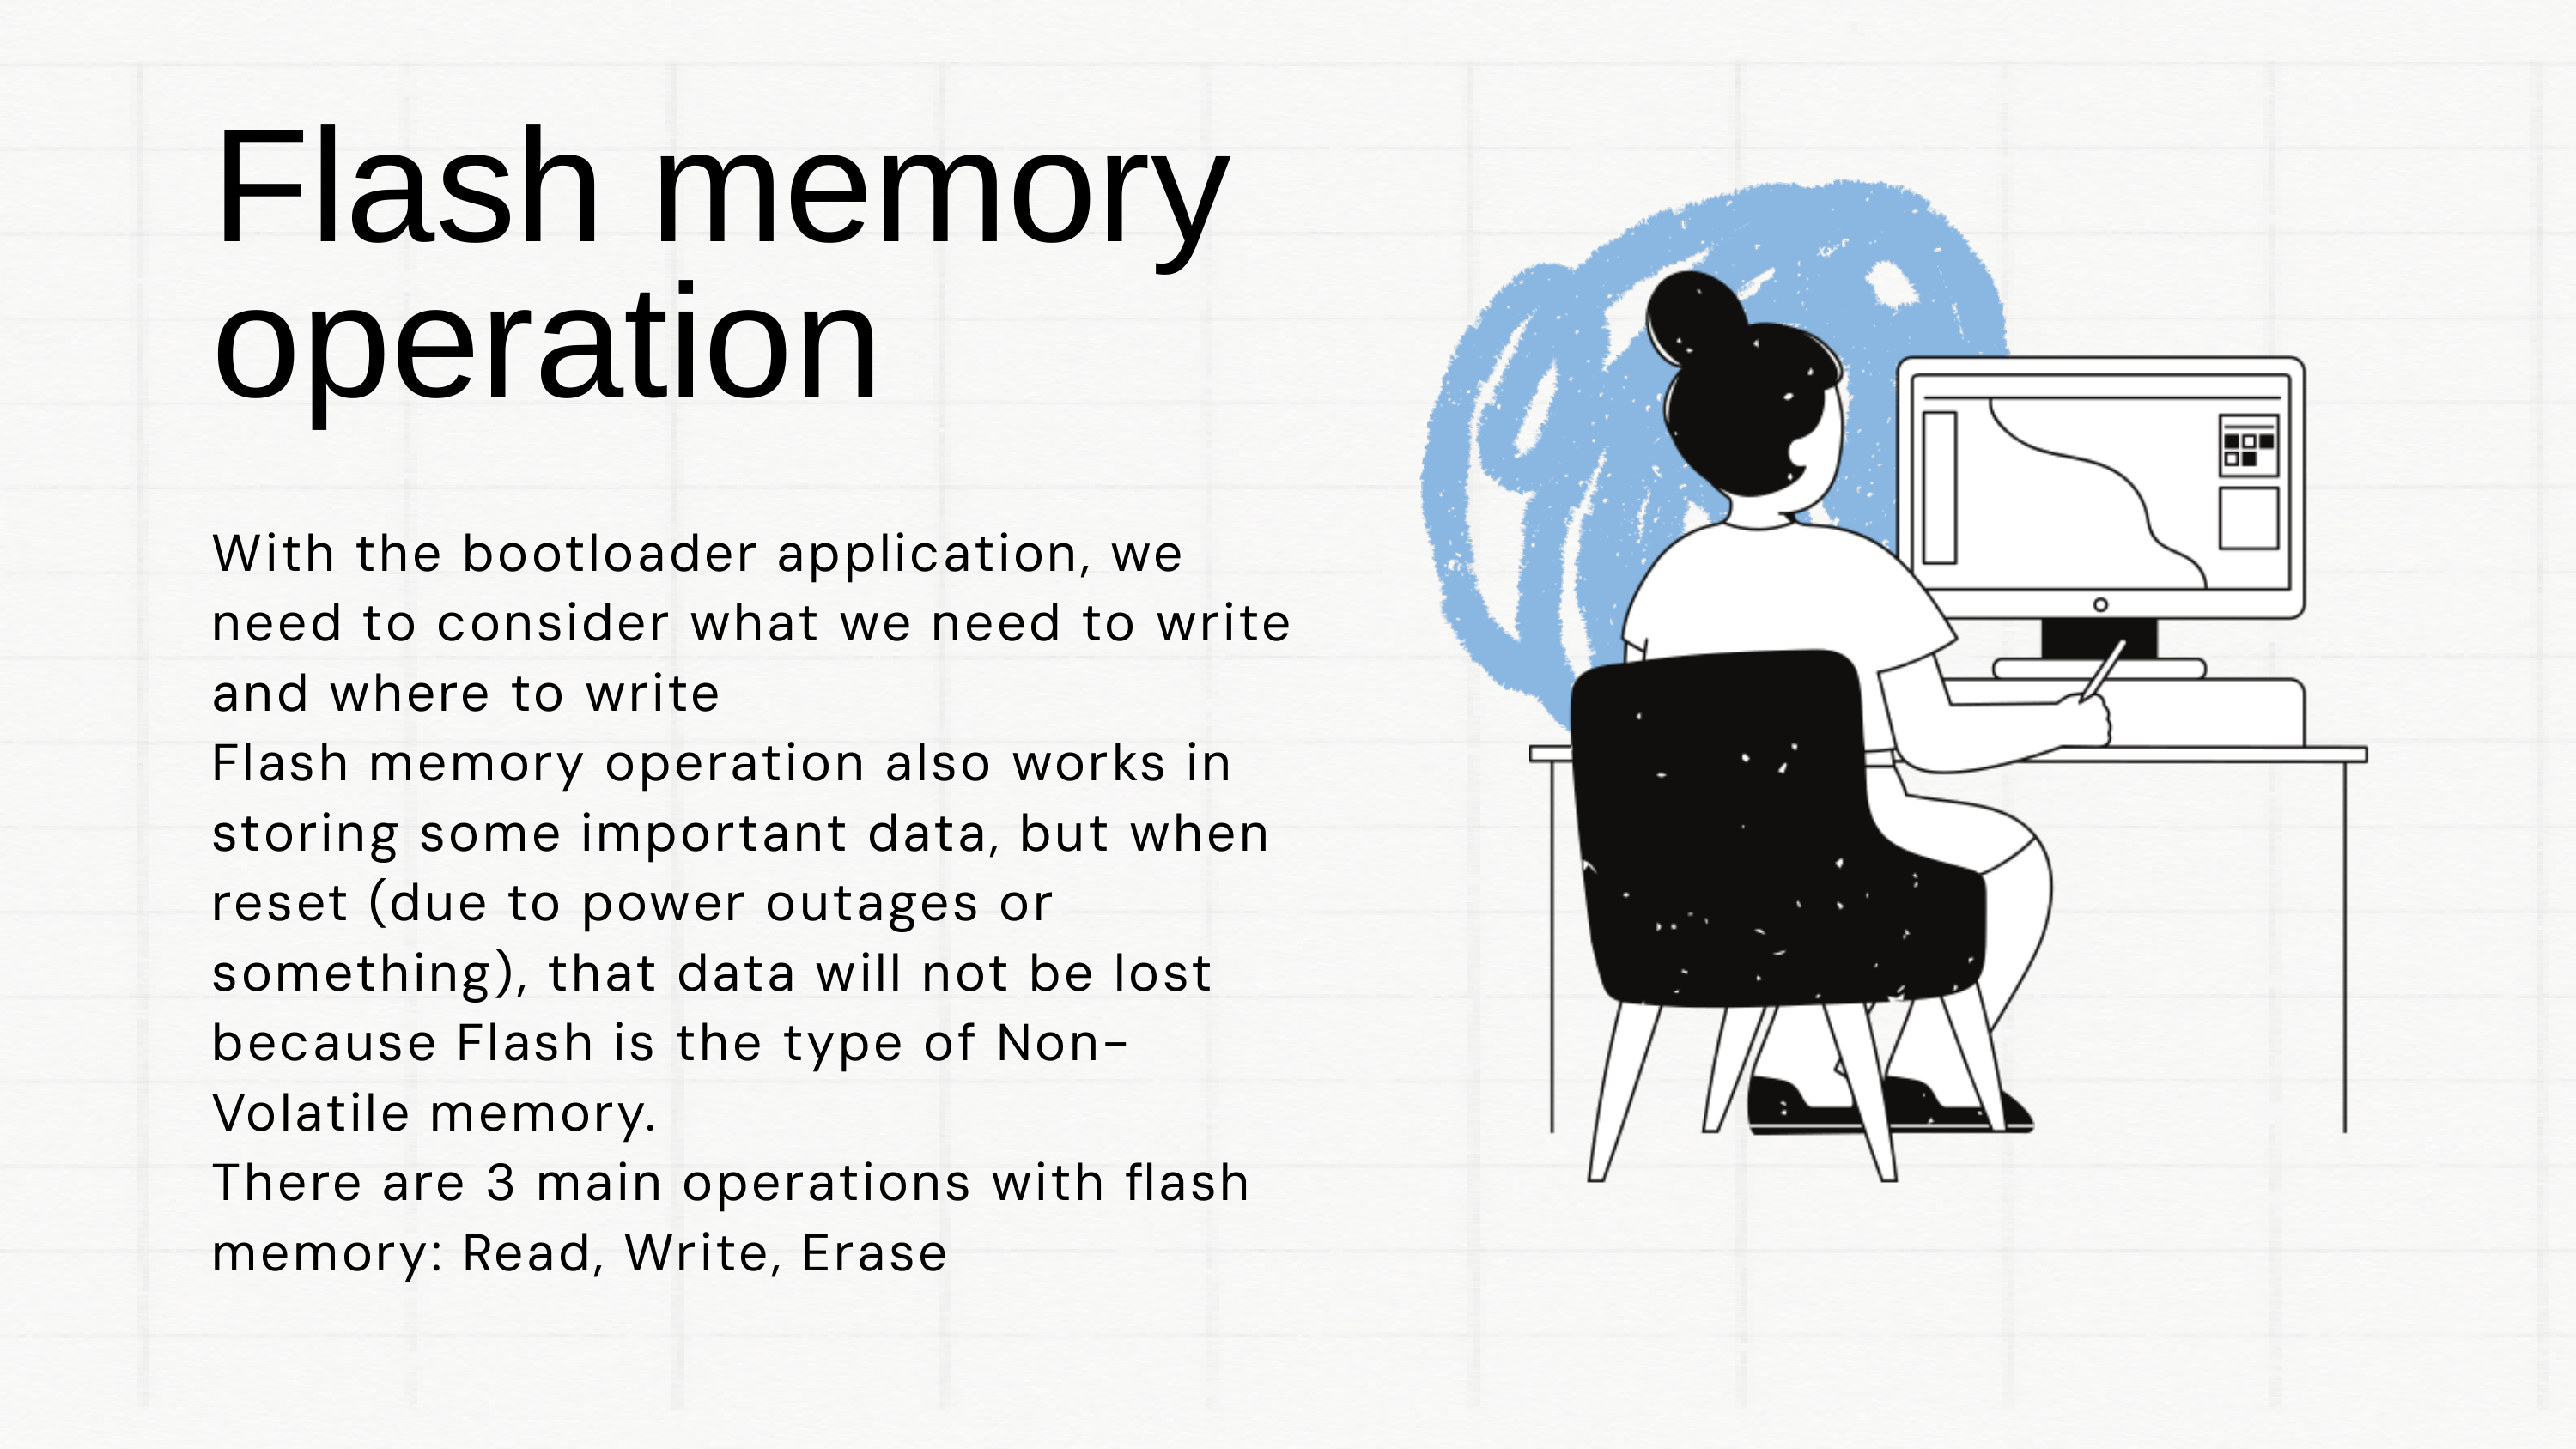

Flash memory operation

With the bootloader application, we need to consider what we need to write and where to write
Flash memory operation also works in storing some important data, but when reset (due to power outages or something), that data will not be lost because Flash is the type of Non-Volatile memory.
There are 3 main operations with flash memory: Read, Write, Erase